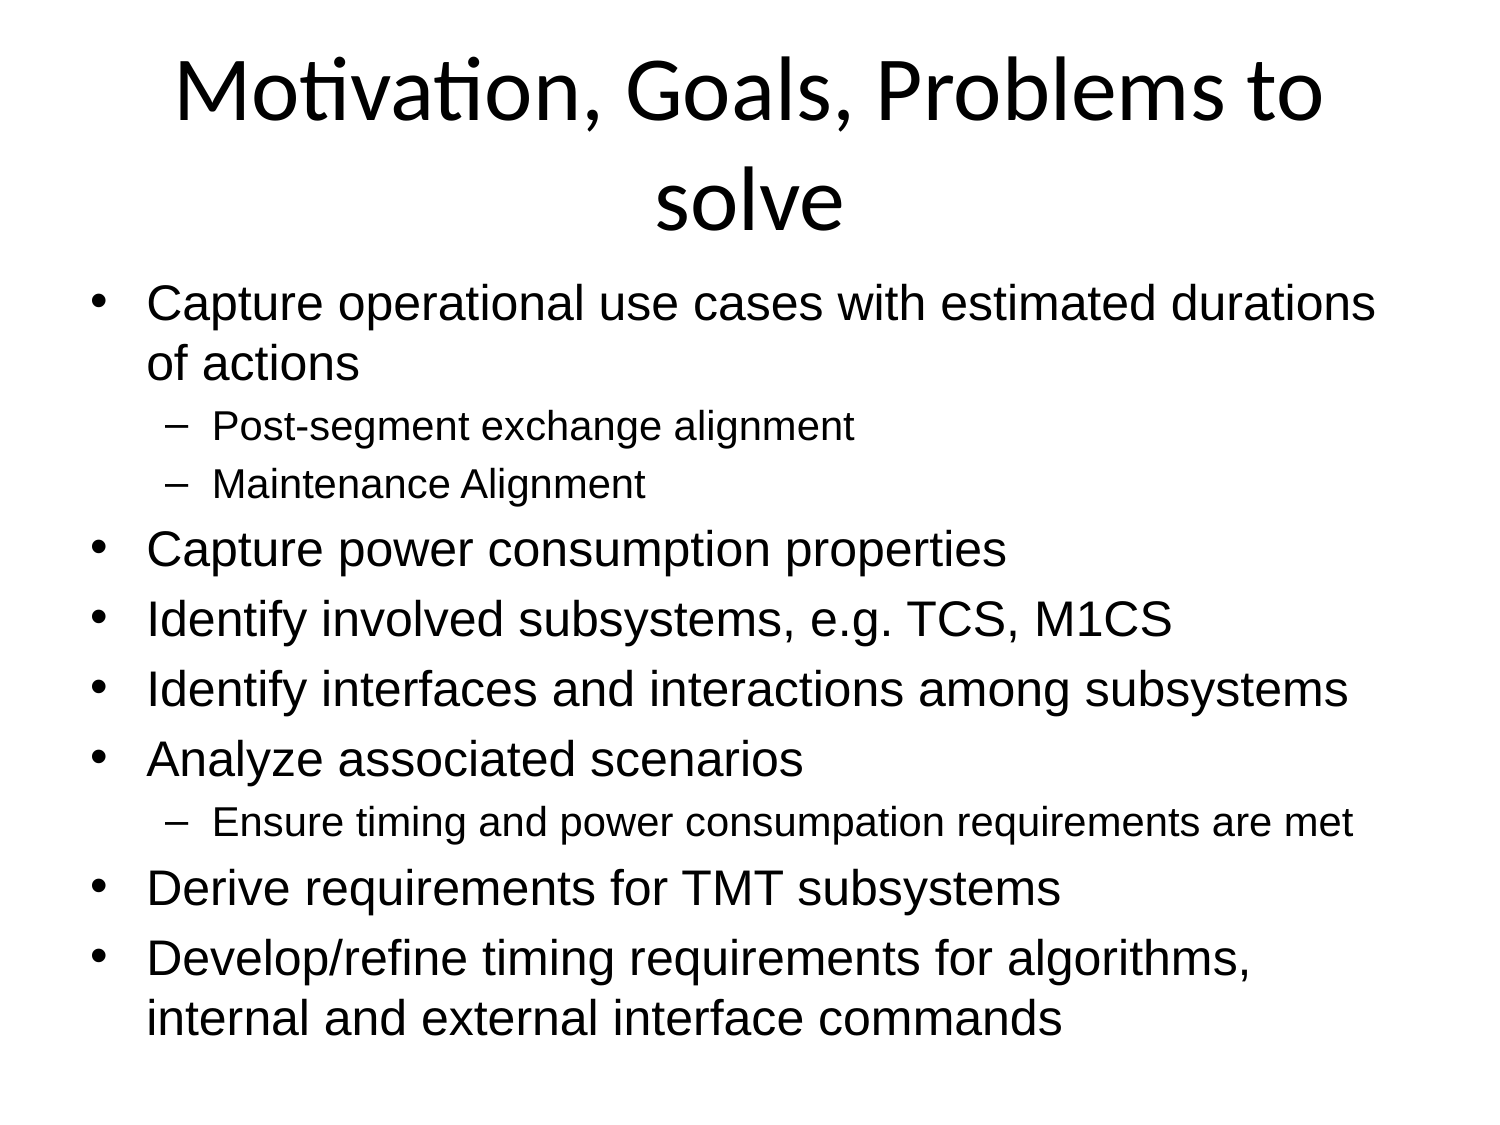

# Motivation, Goals, Problems to solve
Capture operational use cases with estimated durations of actions
Post-segment exchange alignment
Maintenance Alignment
Capture power consumption properties
Identify involved subsystems, e.g. TCS, M1CS
Identify interfaces and interactions among subsystems
Analyze associated scenarios
Ensure timing and power consumpation requirements are met
Derive requirements for TMT subsystems
Develop/refine timing requirements for algorithms,  internal and external interface commands